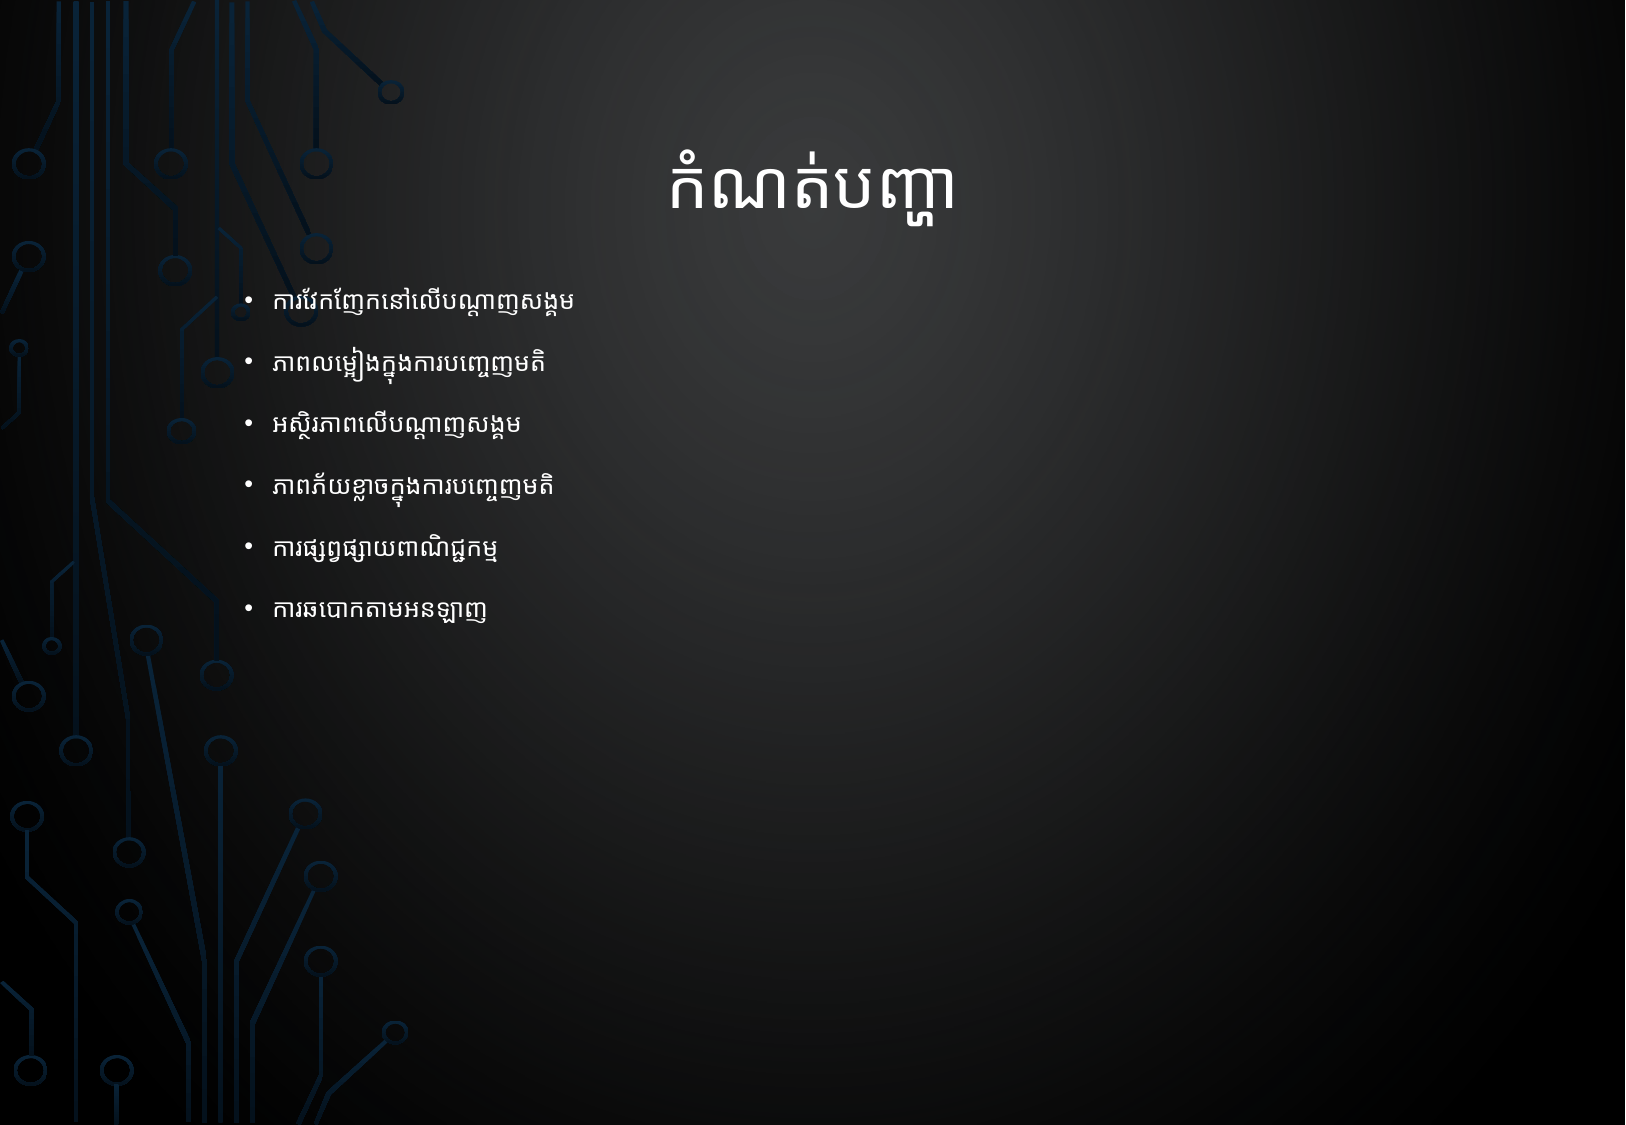

កំណត់បញ្ហា
ការវែកញែកនៅលើបណ្ដាញសង្គម
ភាពលម្អៀងក្នុងការបញ្ចេញមតិ
អស្ថិរភាពលើបណ្ដាញសង្គម
ភាពភ័យខ្លាចក្នុងការបញ្ចេញមតិ
ការផ្សព្វផ្សាយពាណិជ្ជកម្ម
ការឆបោកតាមអនឡាញ